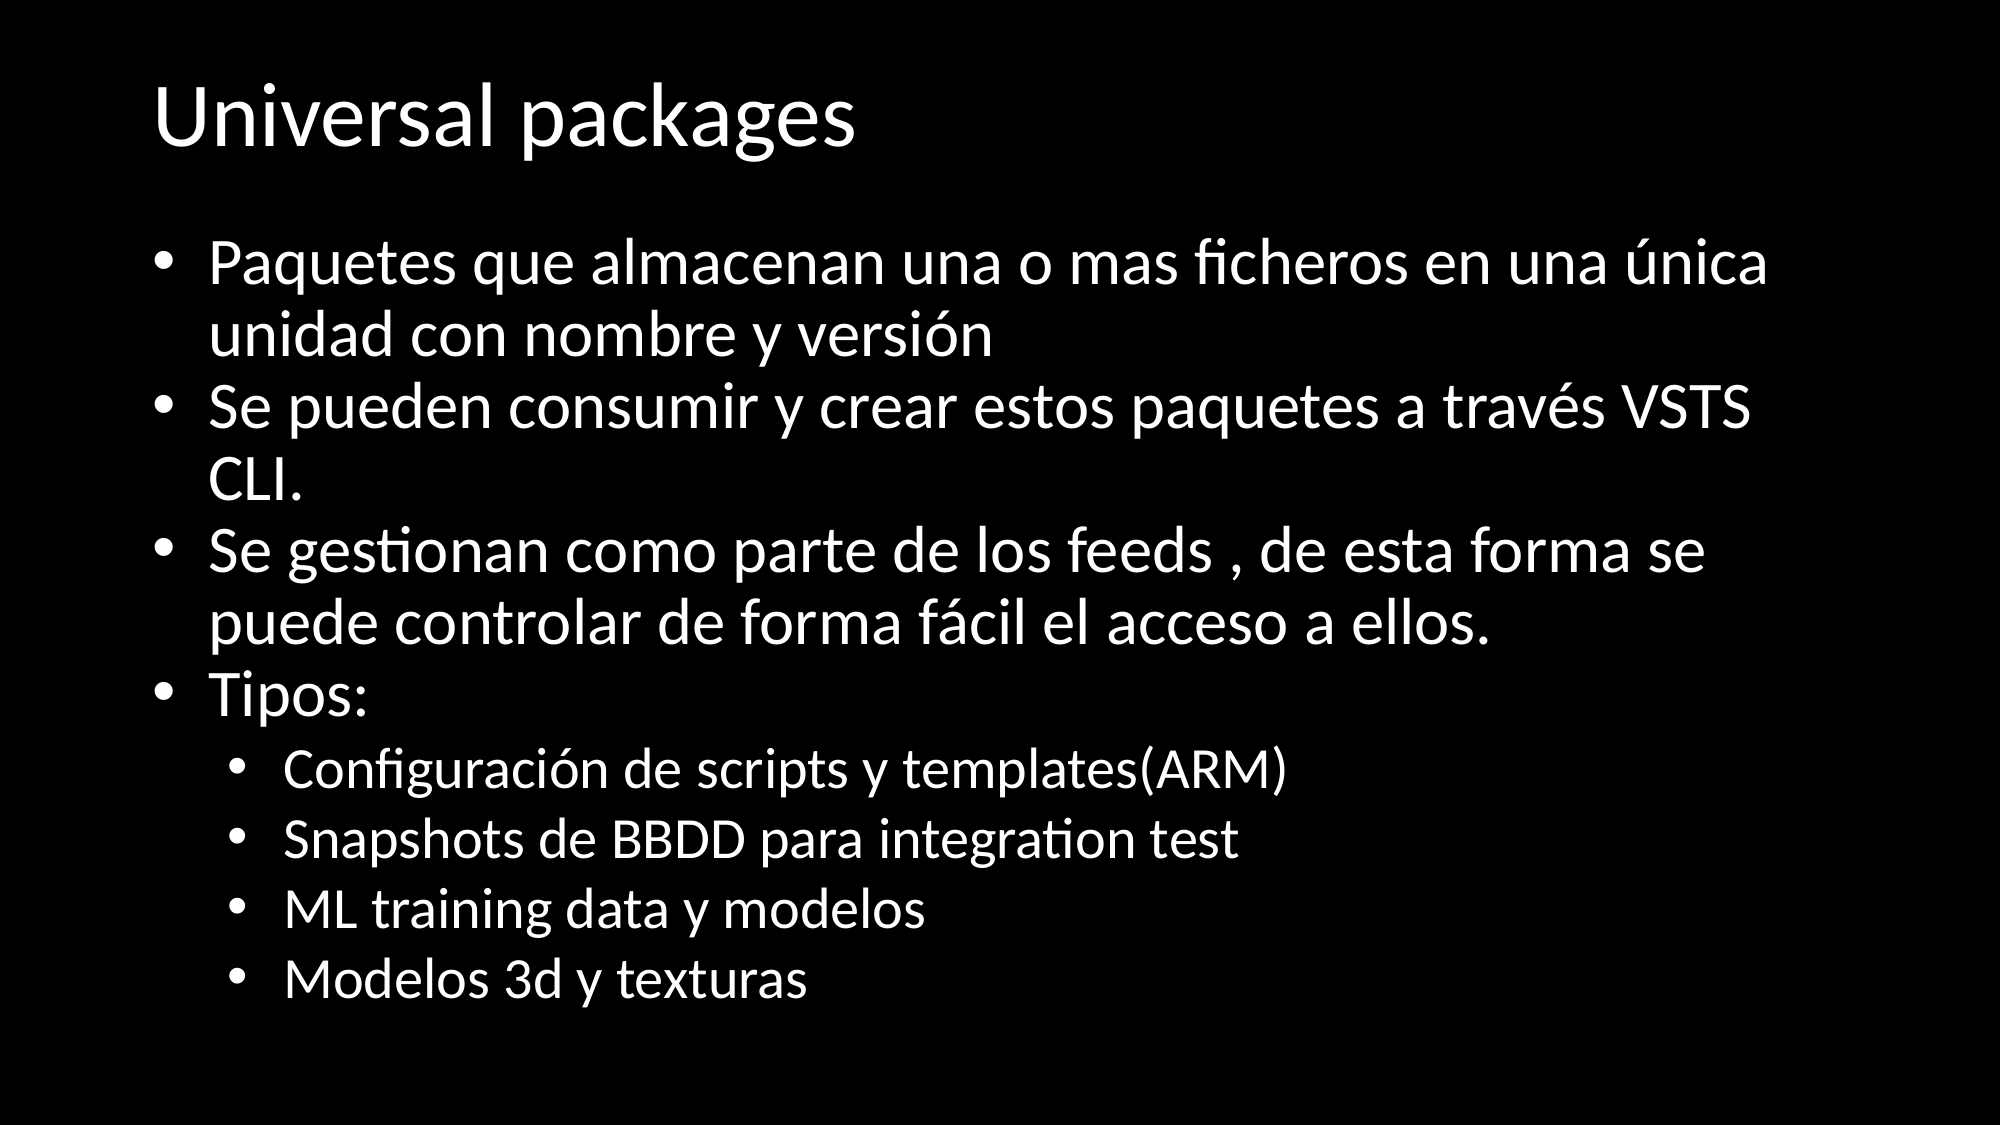

# Universal packages
Paquetes que almacenan una o mas ficheros en una única unidad con nombre y versión
Se pueden consumir y crear estos paquetes a través VSTS CLI.
Se gestionan como parte de los feeds , de esta forma se puede controlar de forma fácil el acceso a ellos.
Tipos:
Configuración de scripts y templates(ARM)
Snapshots de BBDD para integration test
ML training data y modelos
Modelos 3d y texturas